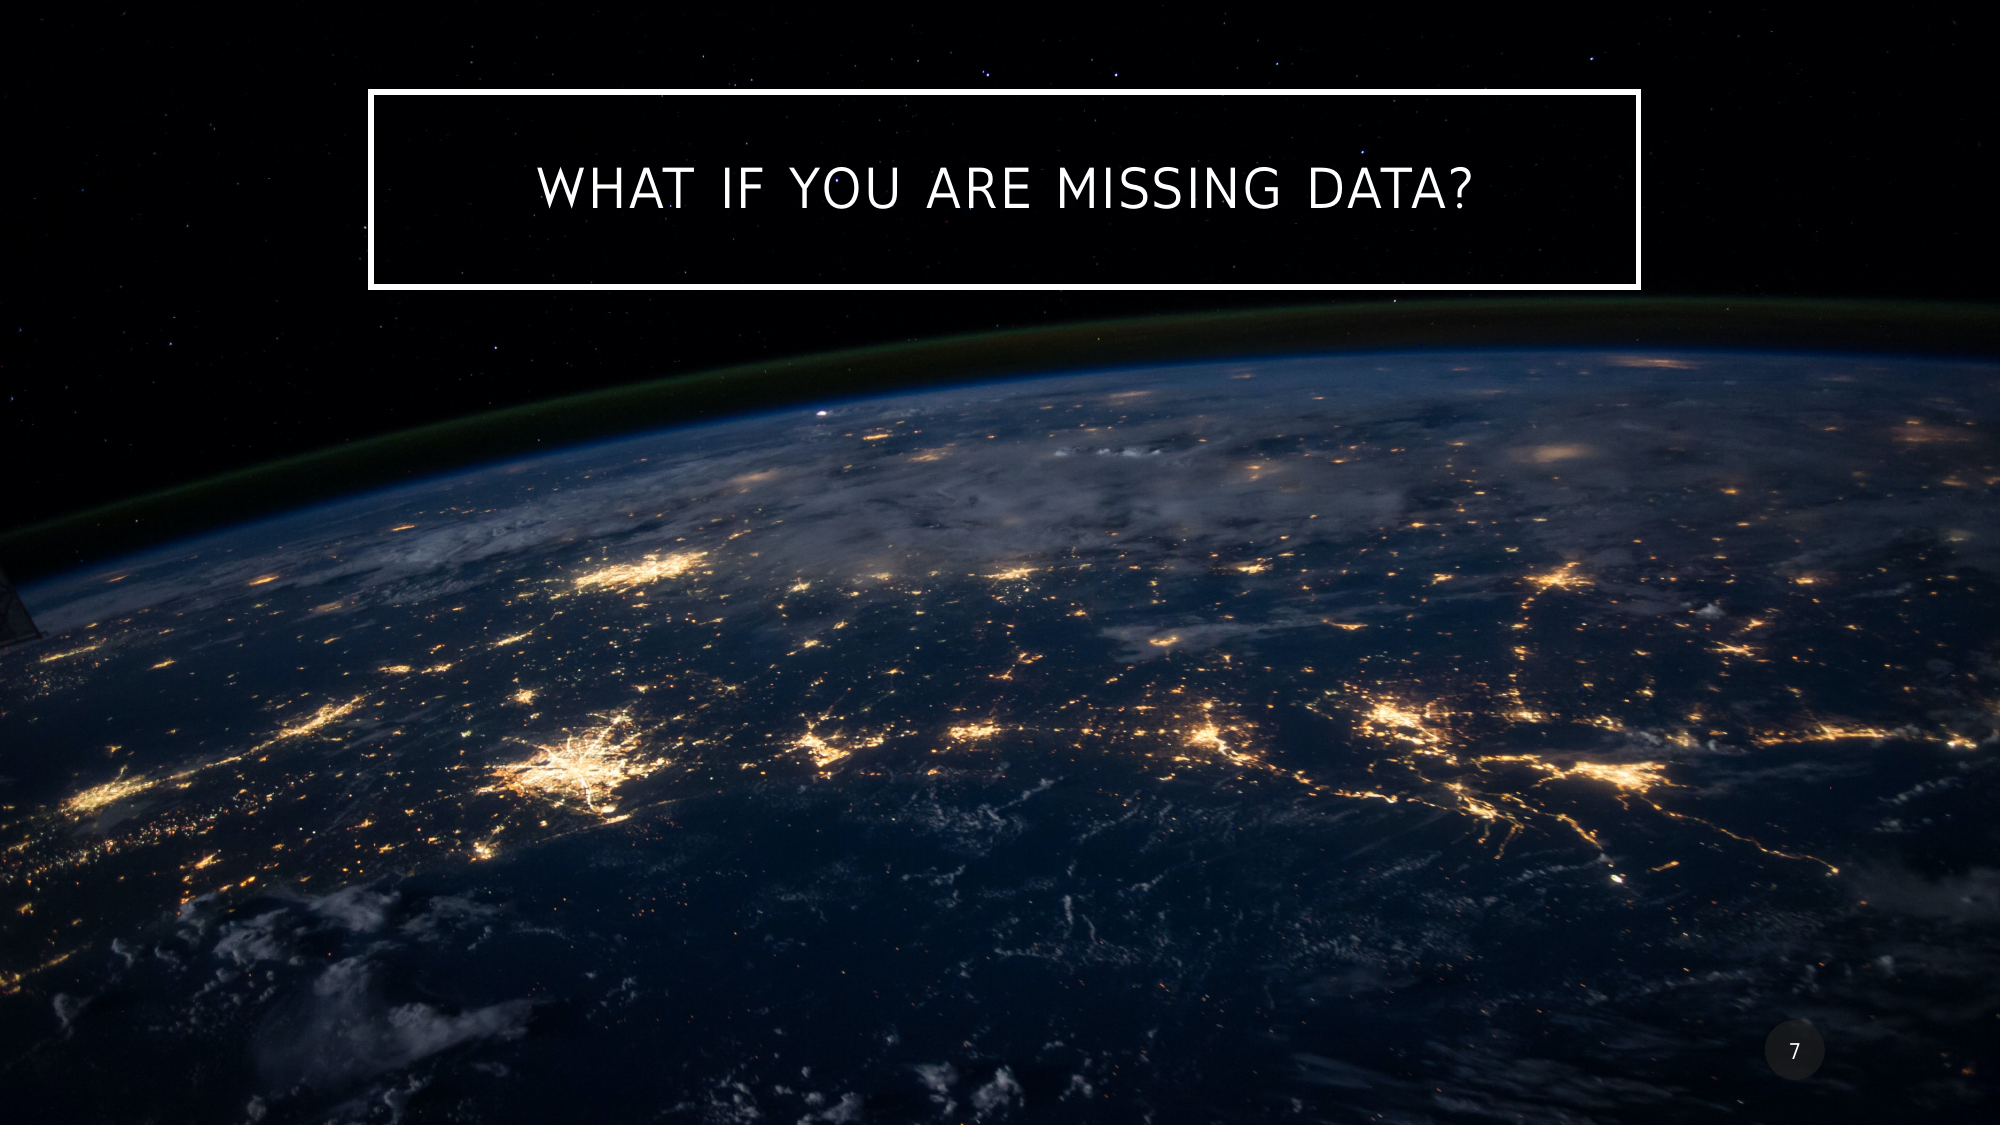

# WHAT IF YOU ARE MISSING DATA?
7